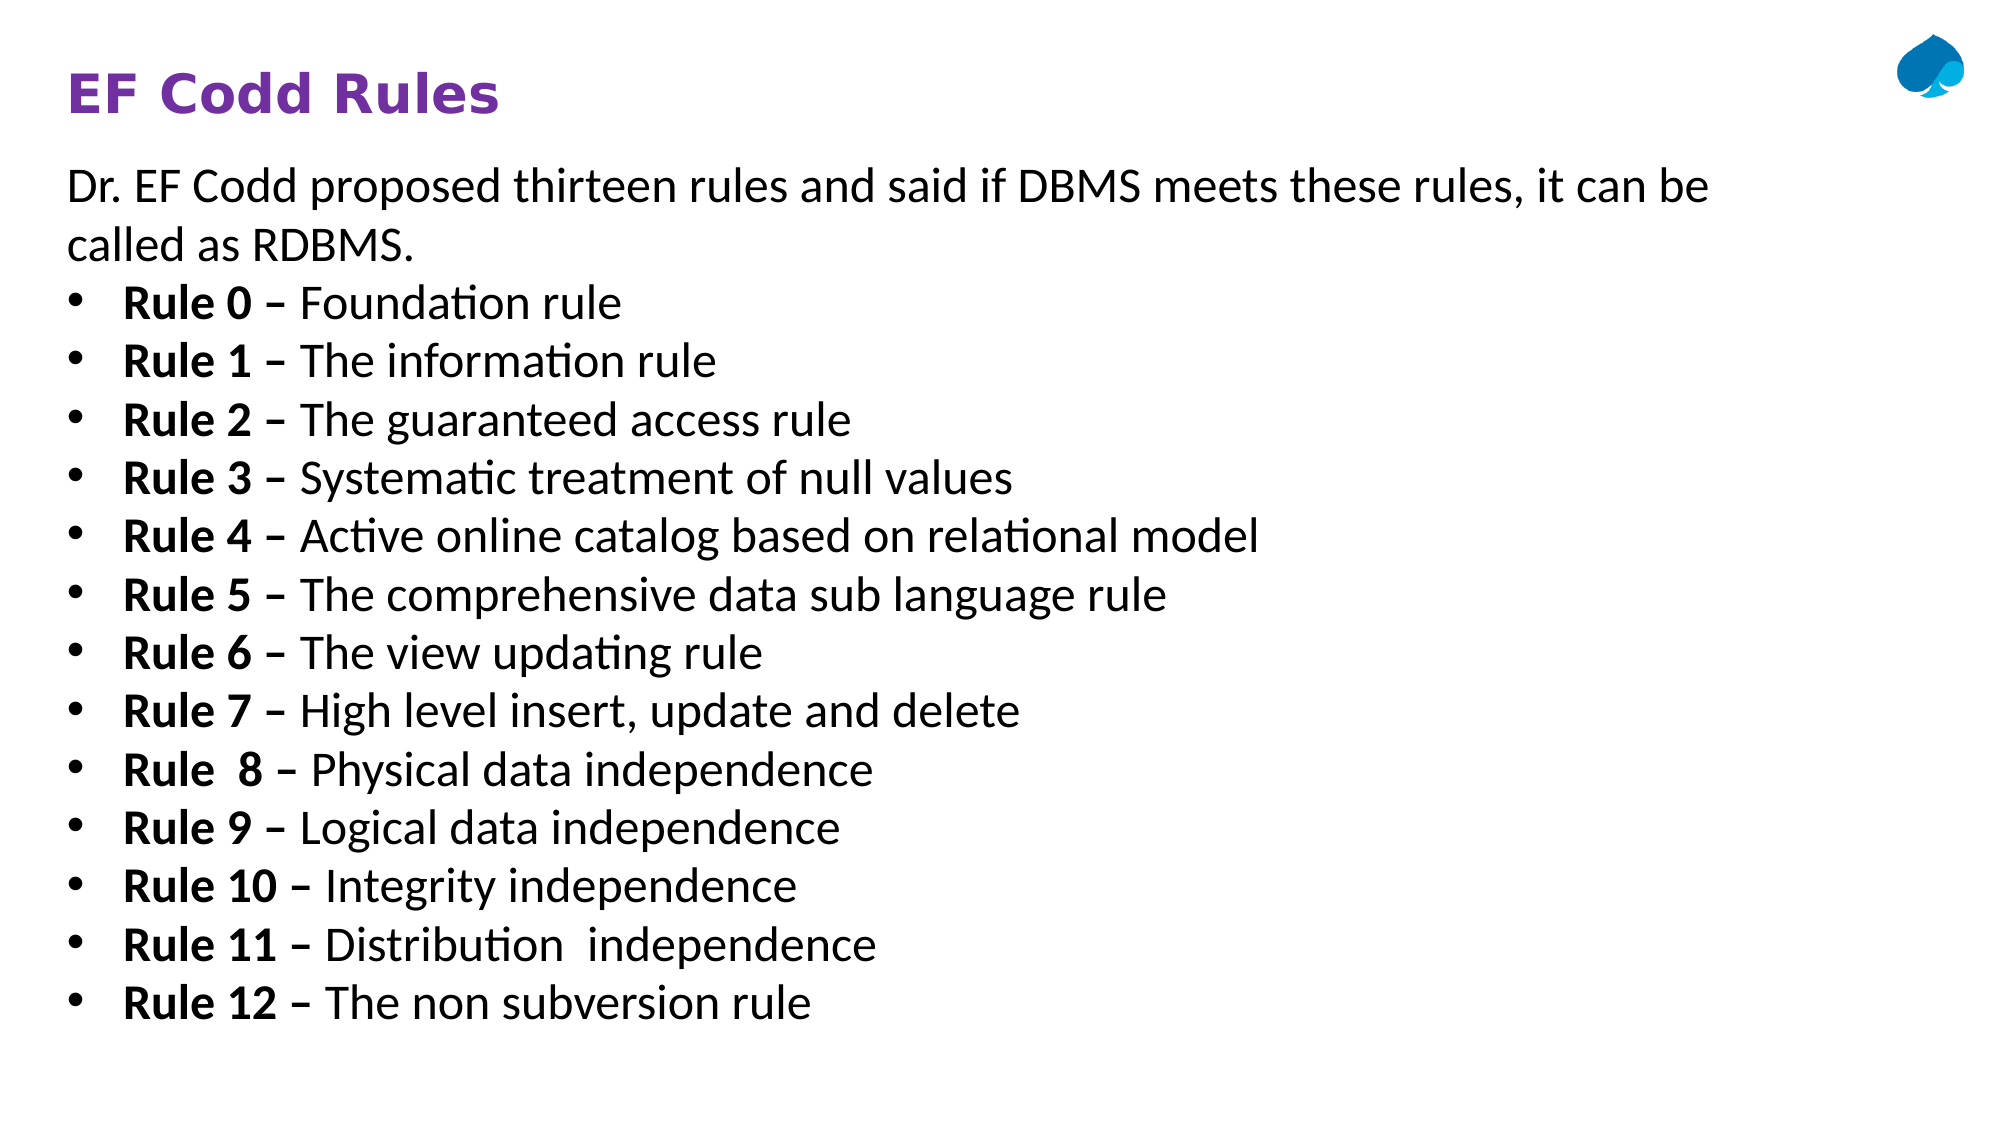

# EF Codd Rules
Dr. EF Codd proposed thirteen rules and said if DBMS meets these rules, it can be
called as RDBMS.
Rule 0 – Foundation rule
Rule 1 – The information rule
Rule 2 – The guaranteed access rule
Rule 3 – Systematic treatment of null values
Rule 4 – Active online catalog based on relational model
Rule 5 – The comprehensive data sub language rule
Rule 6 – The view updating rule
Rule 7 – High level insert, update and delete
Rule  8 – Physical data independence
Rule 9 – Logical data independence
Rule 10 – Integrity independence
Rule 11 – Distribution  independence
Rule 12 – The non subversion rule